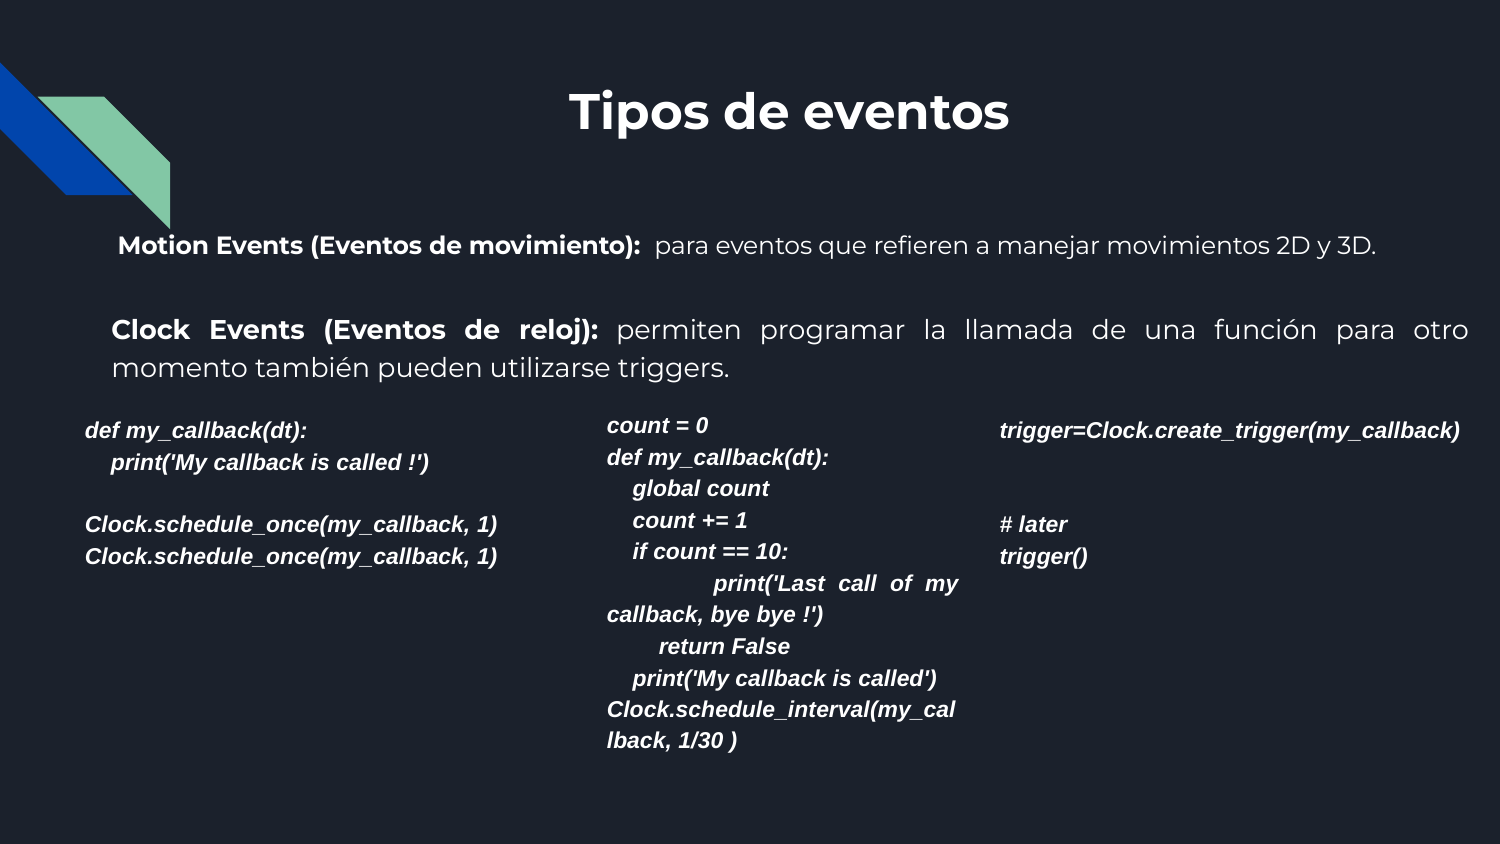

# Tipos de eventos
Motion Events (Eventos de movimiento):  para eventos que refieren a manejar movimientos 2D y 3D.
Clock Events (Eventos de reloj): permiten programar la llamada de una función para otro momento también pueden utilizarse triggers.
count = 0
def my_callback(dt):
    global count
    count += 1
    if count == 10:
        print('Last call of my callback, bye bye !')
        return False
    print('My callback is called')
Clock.schedule_interval(my_callback, 1/30 )
def my_callback(dt):
    print('My callback is called !')

Clock.schedule_once(my_callback, 1)
Clock.schedule_once(my_callback, 1)
trigger=Clock.create_trigger(my_callback)

# later
trigger()